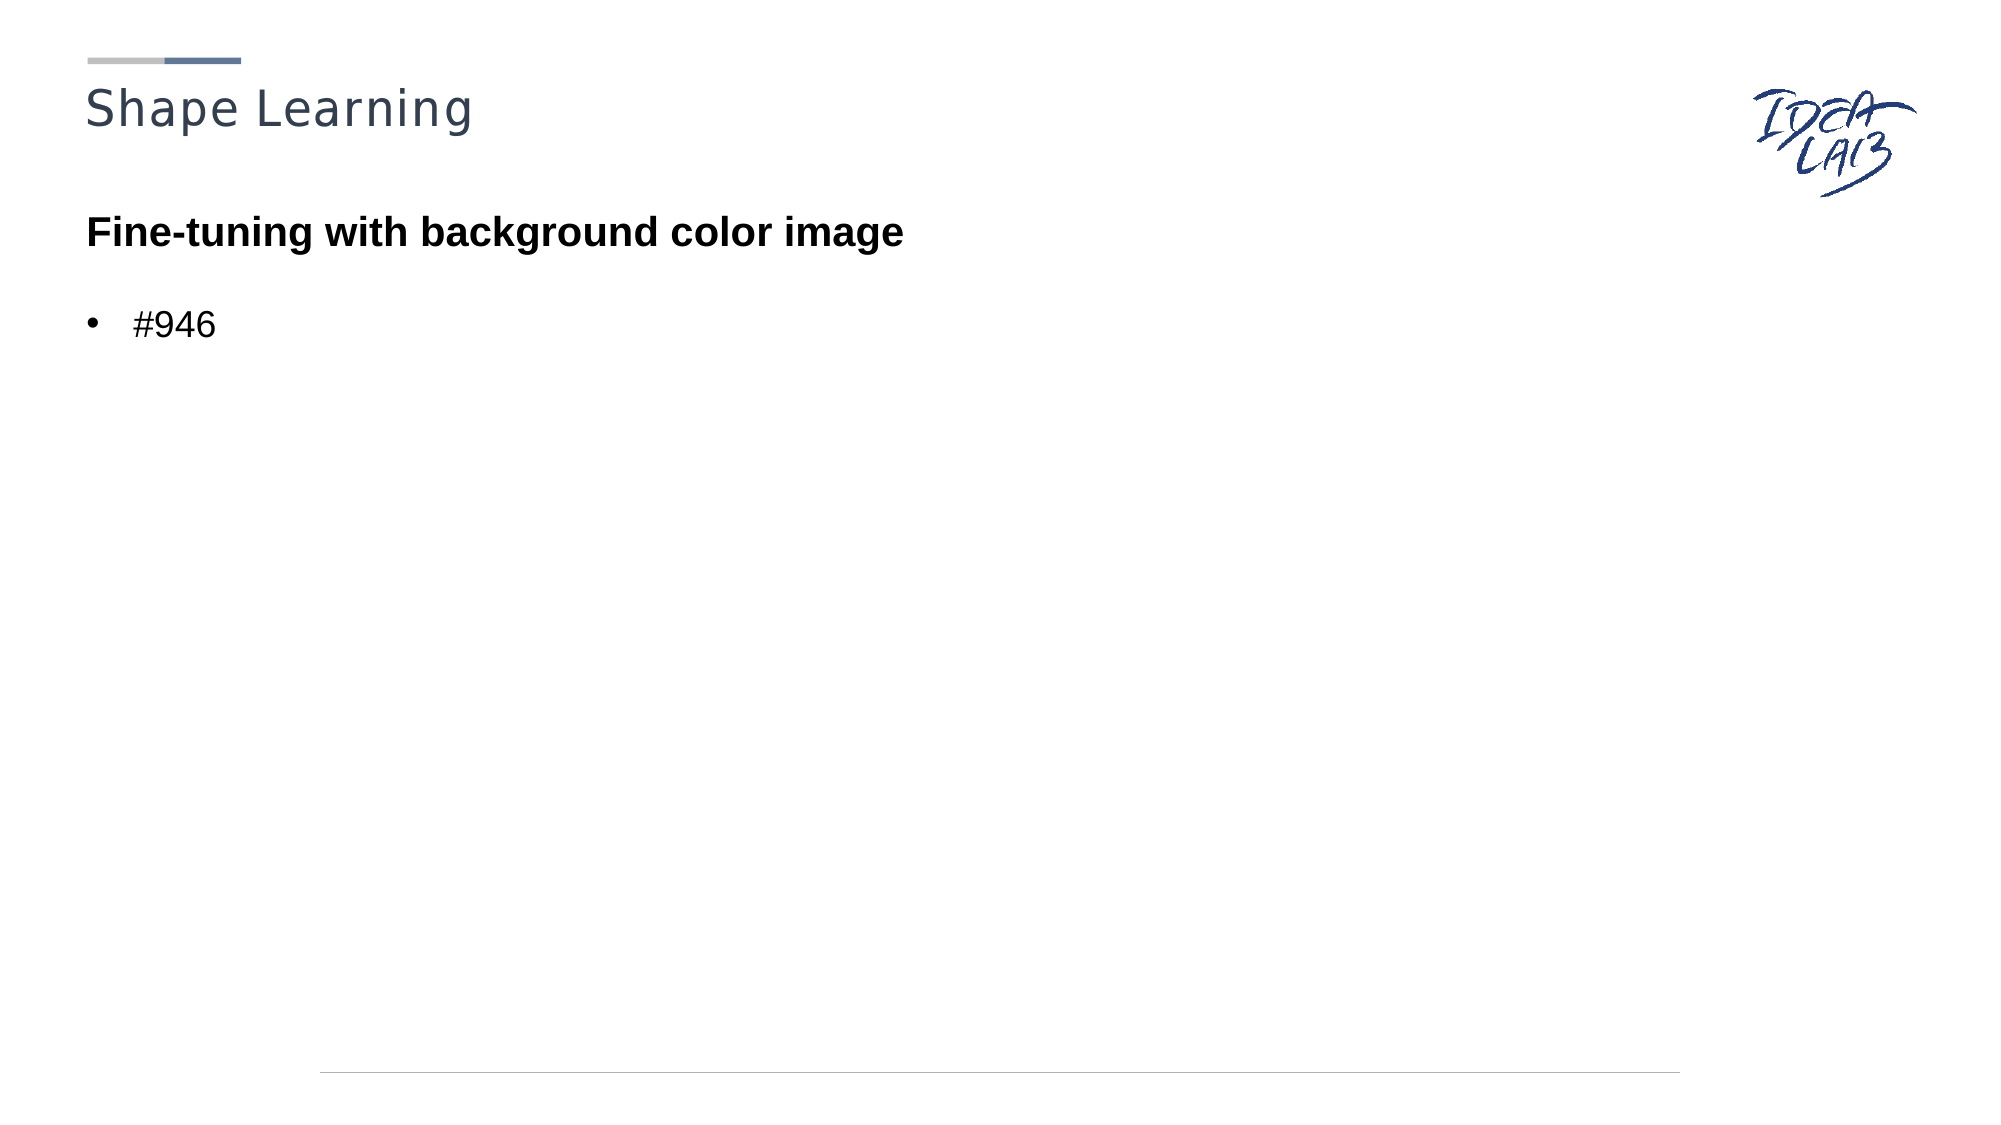

Shape Learning
Fine-tuning with background color image

#946